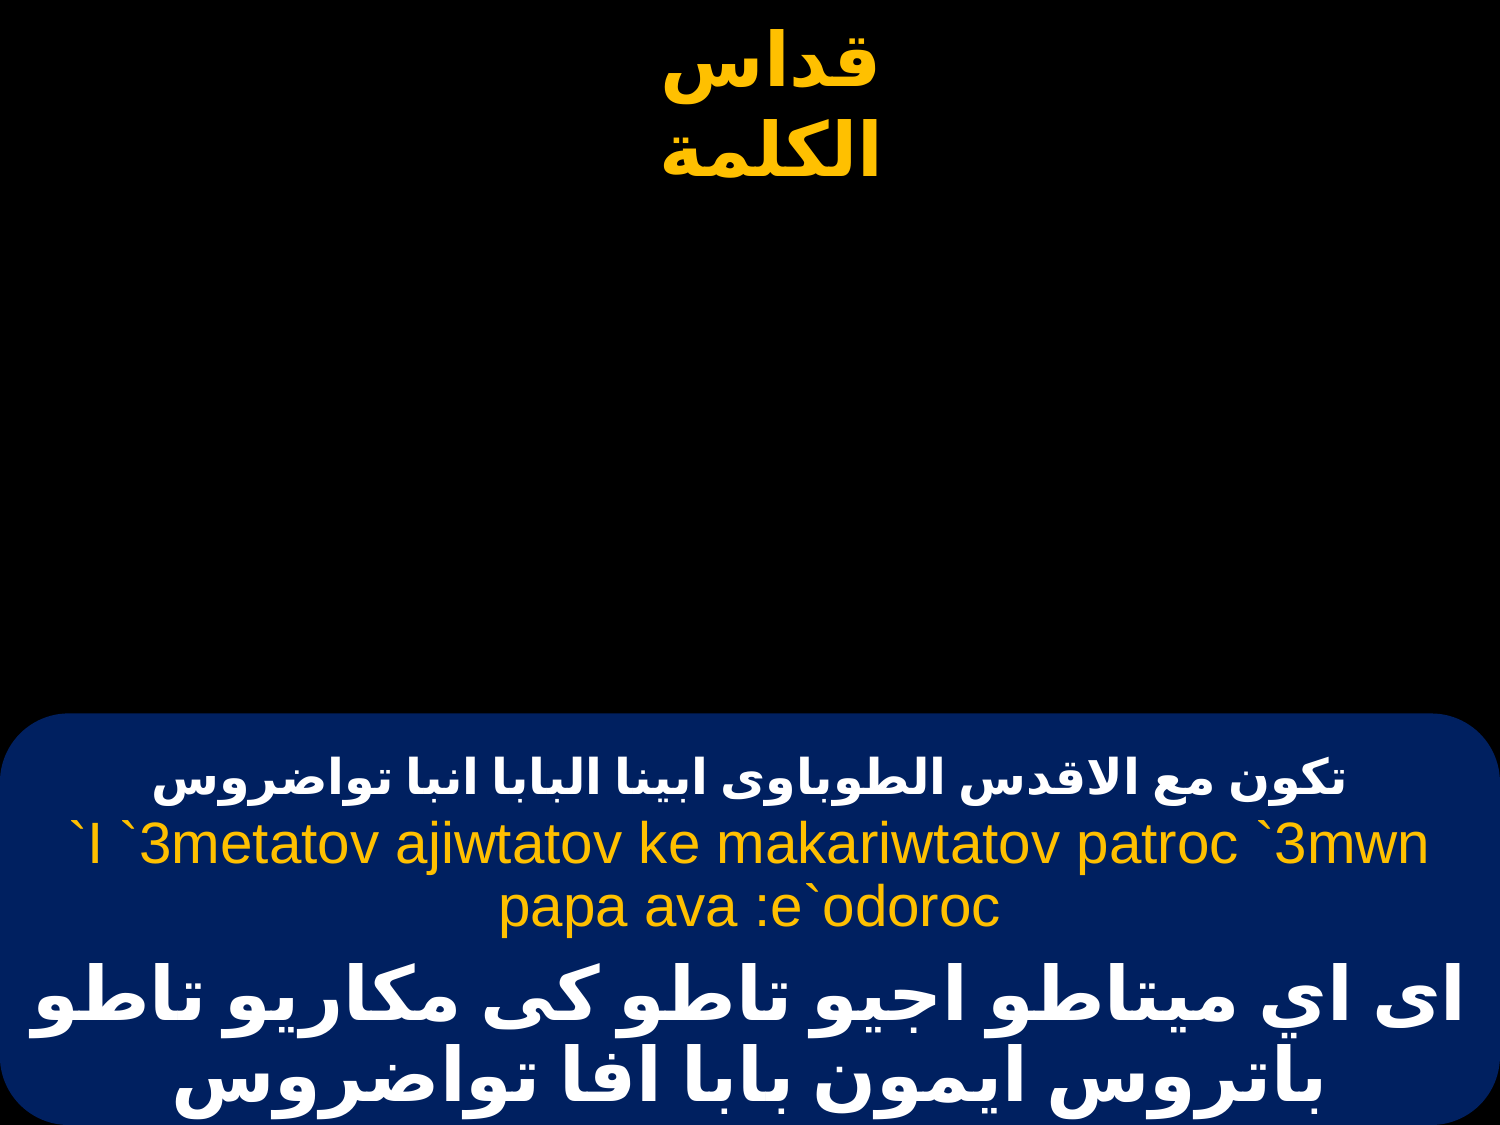

# تكون مع الاقدس الطوباوى ابينا البابا انبا تواضروس
`I `3metatov ajiwtatov ke makariwtatov patroc `3mwn papa ava :e`odoroc
اى اي ميتاطو اجيو تاطو كى مكاريو تاطو باتروس ايمون بابا افا تواضروس